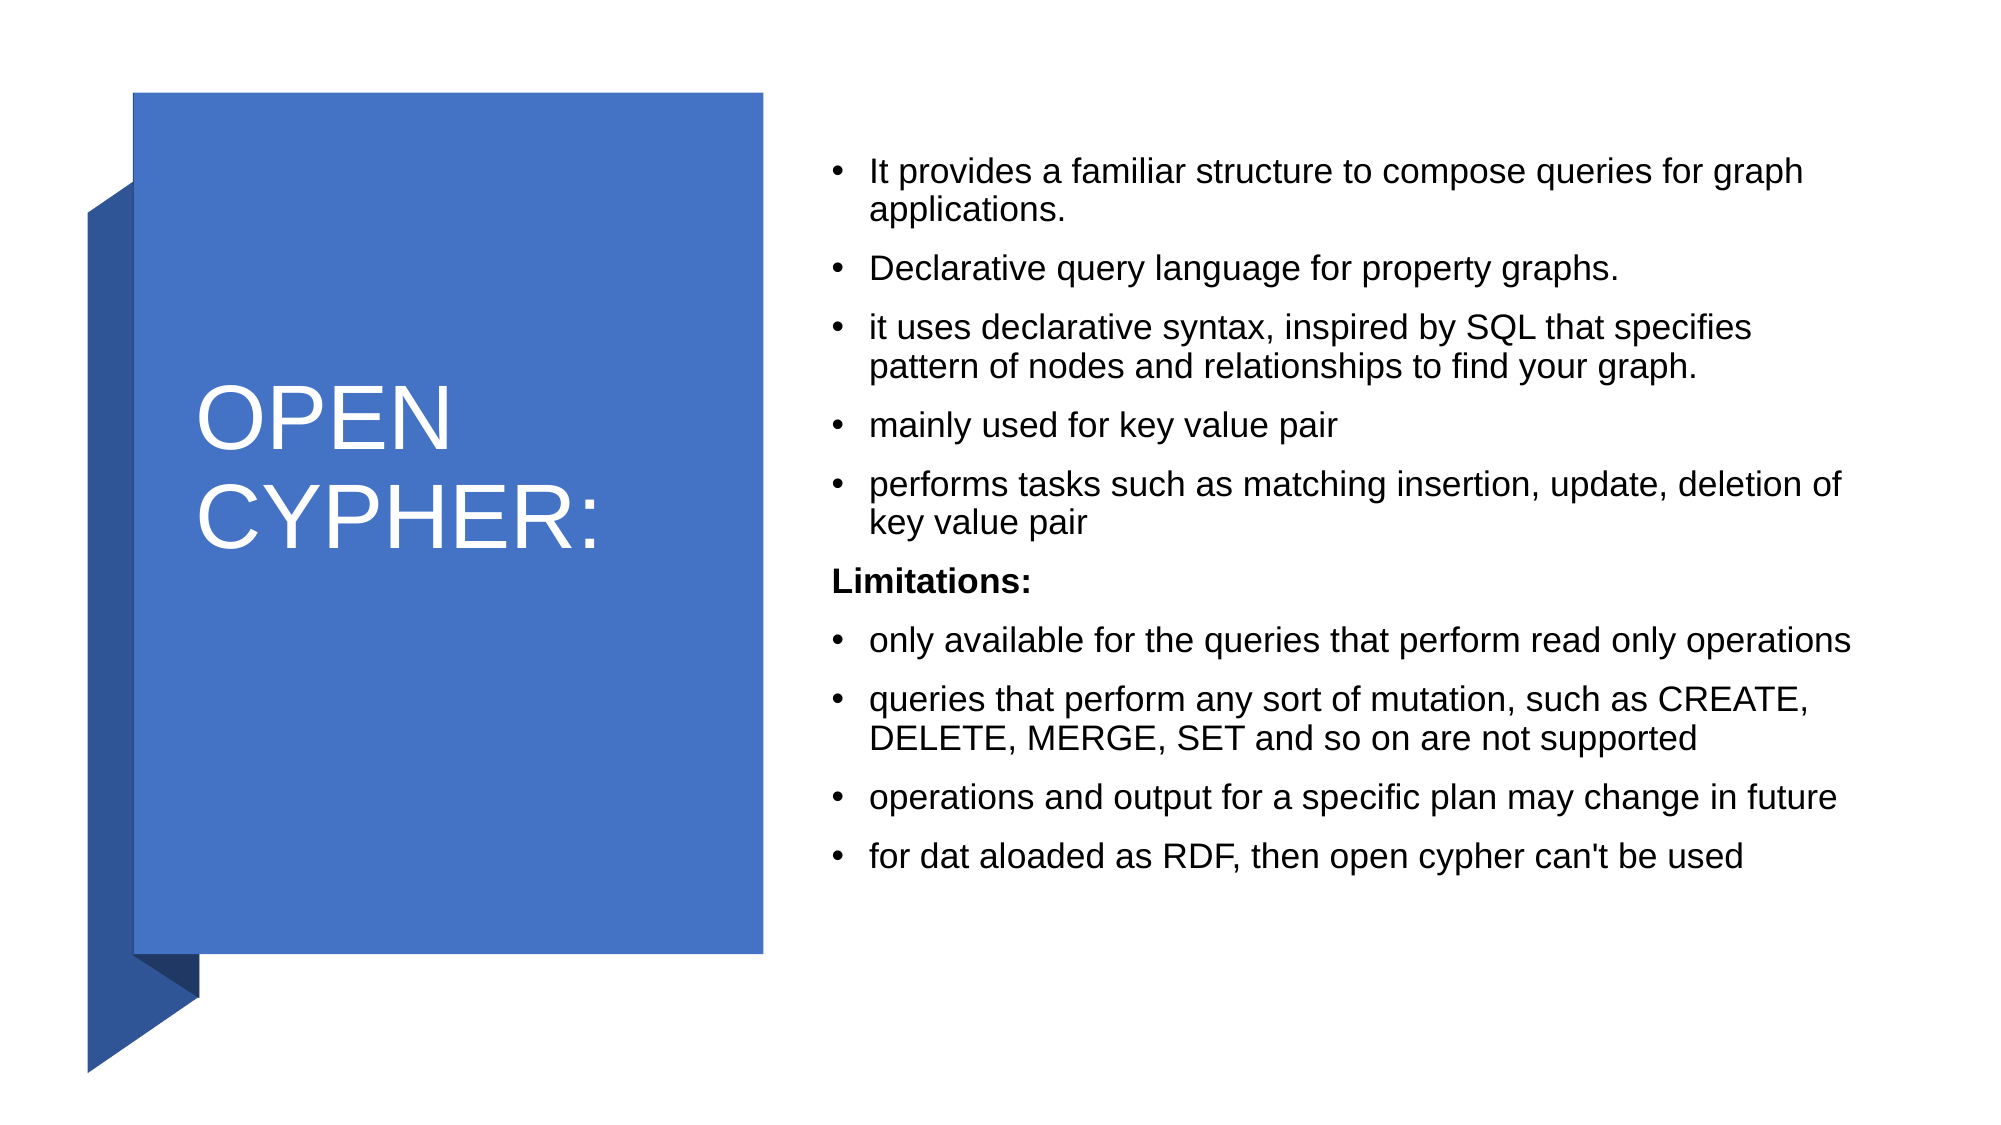

# OPEN CYPHER:
It provides a familiar structure to compose queries for graph applications.
Declarative query language for property graphs.
it uses declarative syntax, inspired by SQL that specifies pattern of nodes and relationships to find your graph.
mainly used for key value pair
performs tasks such as matching insertion, update, deletion of key value pair
Limitations:
only available for the queries that perform read only operations
queries that perform any sort of mutation, such as CREATE, DELETE, MERGE, SET and so on are not supported
operations and output for a specific plan may change in future
for dat aloaded as RDF, then open cypher can't be used